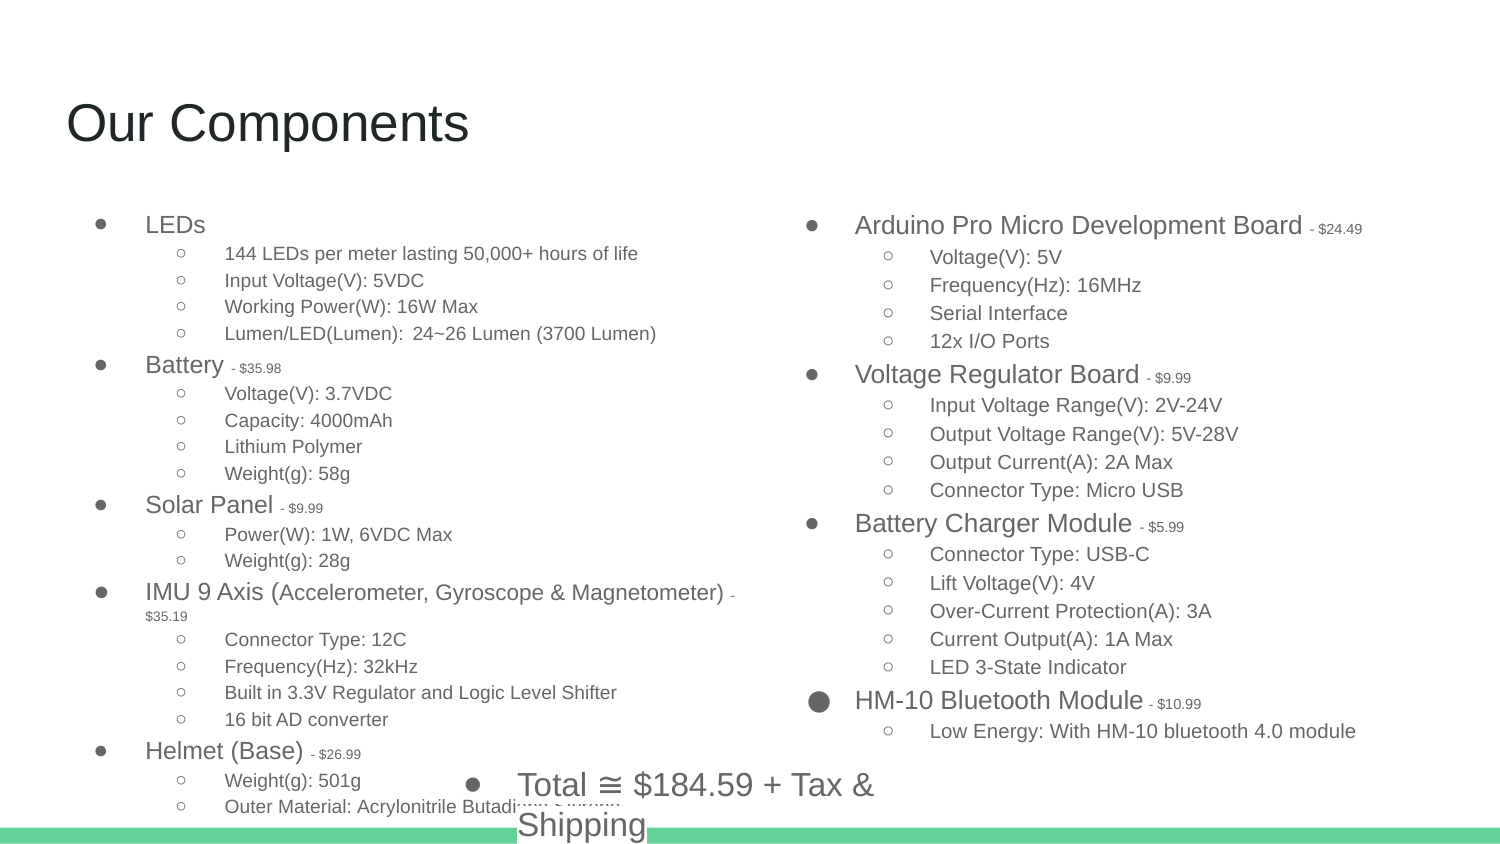

# Our Components
LEDs
144 LEDs per meter lasting 50,000+ hours of life
Input Voltage(V): 5VDC
Working Power(W): 16W Max
Lumen/LED(Lumen):  24~26 Lumen (3700 Lumen)
Battery - $35.98
Voltage(V): 3.7VDC
Capacity: 4000mAh
Lithium Polymer
Weight(g): 58g
Solar Panel - $9.99
Power(W): 1W, 6VDC Max
Weight(g): 28g
IMU 9 Axis (Accelerometer, Gyroscope & Magnetometer) - $35.19
Connector Type: 12C
Frequency(Hz): 32kHz
Built in 3.3V Regulator and Logic Level Shifter
16 bit AD converter
Helmet (Base) - $26.99
Weight(g): 501g
Outer Material: ‎Acrylonitrile Butadiene Styrene

Arduino Pro Micro Development Board - $24.49
Voltage(V): 5V
Frequency(Hz): 16MHz
Serial Interface
12x I/O Ports
Voltage Regulator Board - $9.99
Input Voltage Range(V): 2V-24V
Output Voltage Range(V): 5V-28V
Output Current(A): 2A Max
Connector Type: Micro USB
Battery Charger Module - $5.99
Connector Type: USB-C
Lift Voltage(V): 4V
Over-Current Protection(A): 3A
Current Output(A): 1A Max
LED 3-State Indicator
HM-10 Bluetooth Module - $10.99
Low Energy: With HM-10 bluetooth 4.0 module

Total ≅ $184.59 + Tax & Shipping